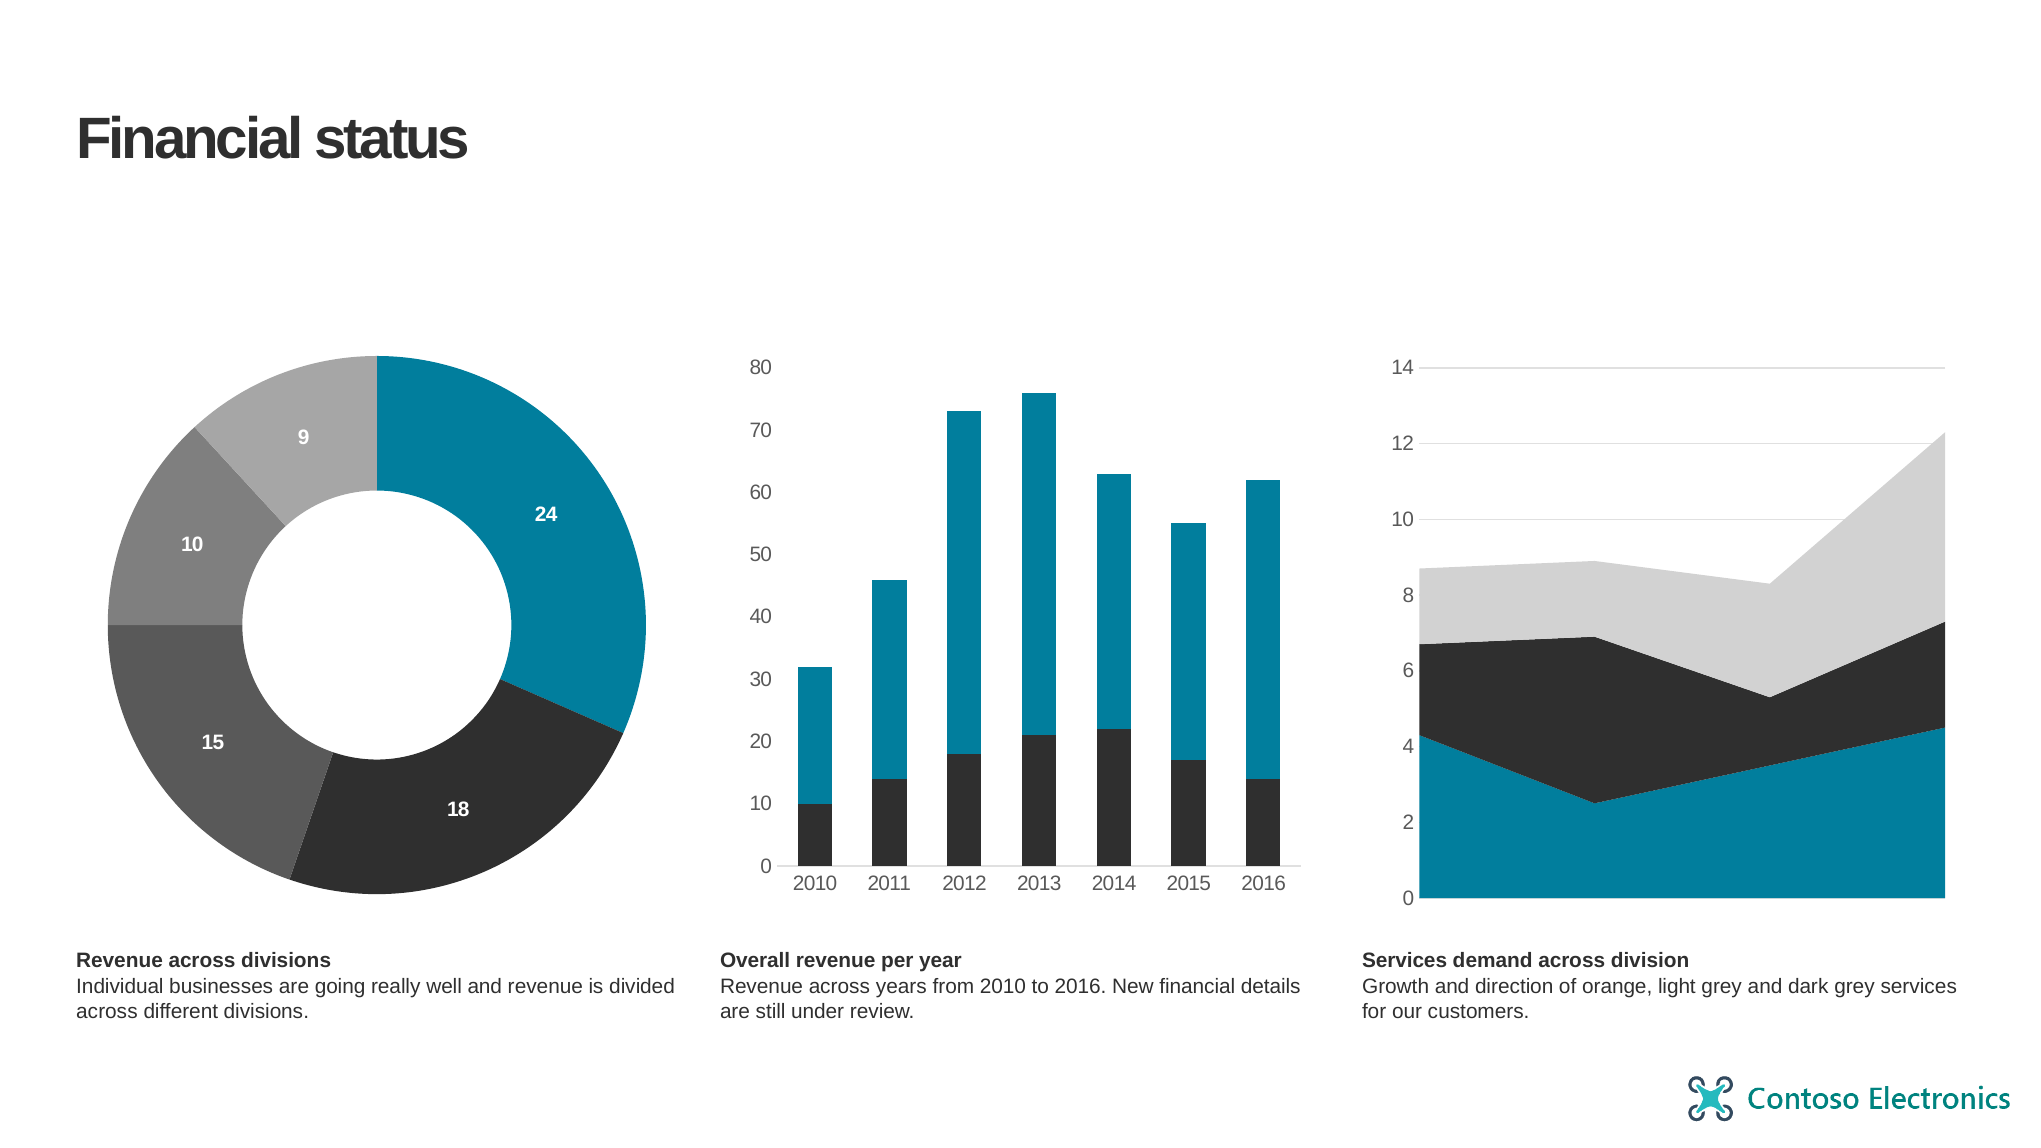

# Financial status

### Chart

| Category | Sales |
|---|---|
| 1 | 24.0 |
| 2 | 18.0 |
| 3 | 15.0 |
| 4 | 10.0 |
| 5 | 9.0 |

### Chart

| Category | Series 1 | Series 2 |
|---|---|---|
| 2010 | 10.0 | 22.0 |
| 2011 | 14.0 | 32.0 |
| 2012 | 18.0 | 55.0 |
| 2013 | 21.0 | 55.0 |
| 2014 | 22.0 | 41.0 |
| 2015 | 17.0 | 38.0 |
| 2016 | 14.0 | 48.0 |

### Chart

| Category | Series 1 | Series 2 | Series 3 |
|---|---|---|---|
| Category 1 | 4.3 | 2.4 | 2.0 |
| Category 2 | 2.5 | 4.4 | 2.0 |
| Category 3 | 3.5 | 1.8 | 3.0 |
| Category 4 | 4.5 | 2.8 | 5.0 |
Revenue across divisions
Overall revenue per year
Services demand across division
Individual businesses are going really well and revenue is divided across different divisions.
Revenue across years from 2010 to 2016. New financial details are still under review.
Growth and direction of orange, light grey and dark grey services for our customers.